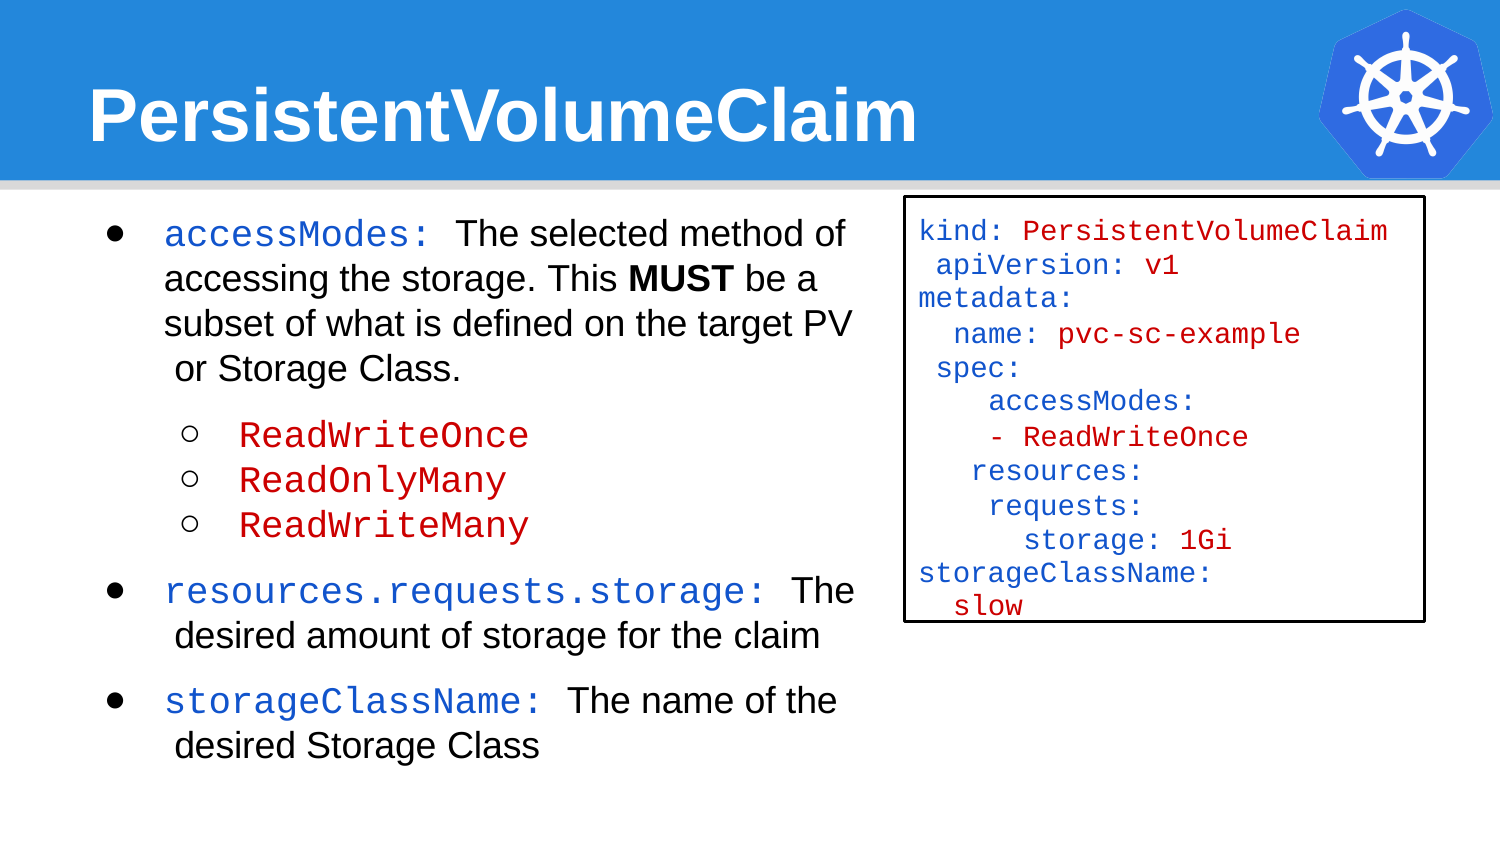

# PersistentVolumeClaim
kind: PersistentVolumeClaim  apiVersion: v1
metadata:
name: pvc-sc-example  spec:
accessModes:
- ReadWriteOnce  resources:
requests:  storage: 1Gi
storageClassName: slow
accessModes: The selected method of  accessing the storage. This MUST be a  subset of what is defined on the target PV  or Storage Class.
ReadWriteOnce
ReadOnlyMany
ReadWriteMany
resources.requests.storage: The  desired amount of storage for the claim
storageClassName: The name of the  desired Storage Class